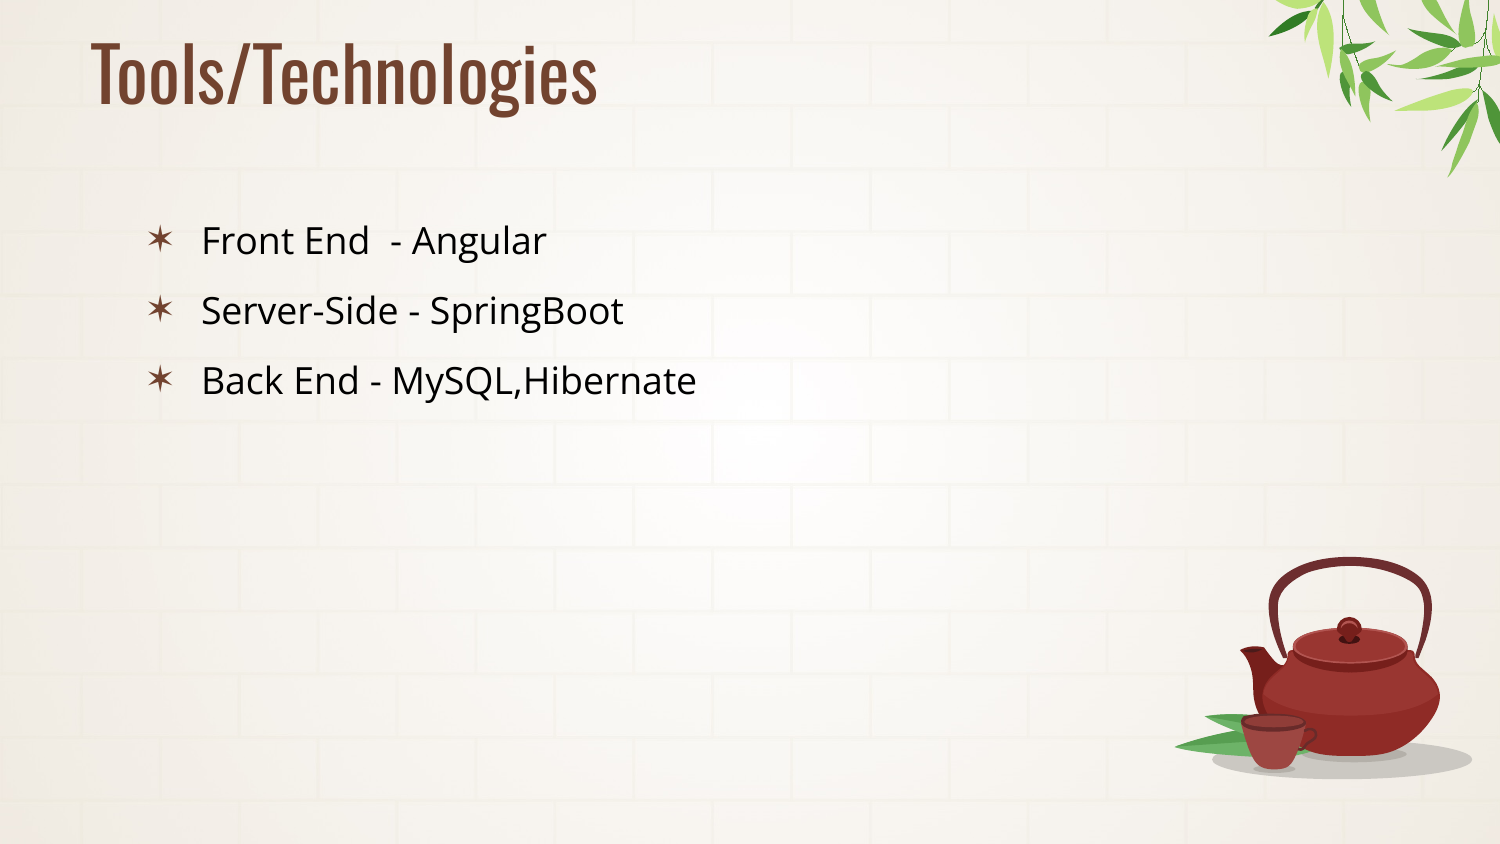

# Tools/Technologies
Front End  - Angular
Server-Side - SpringBoot
Back End - MySQL,Hibernate